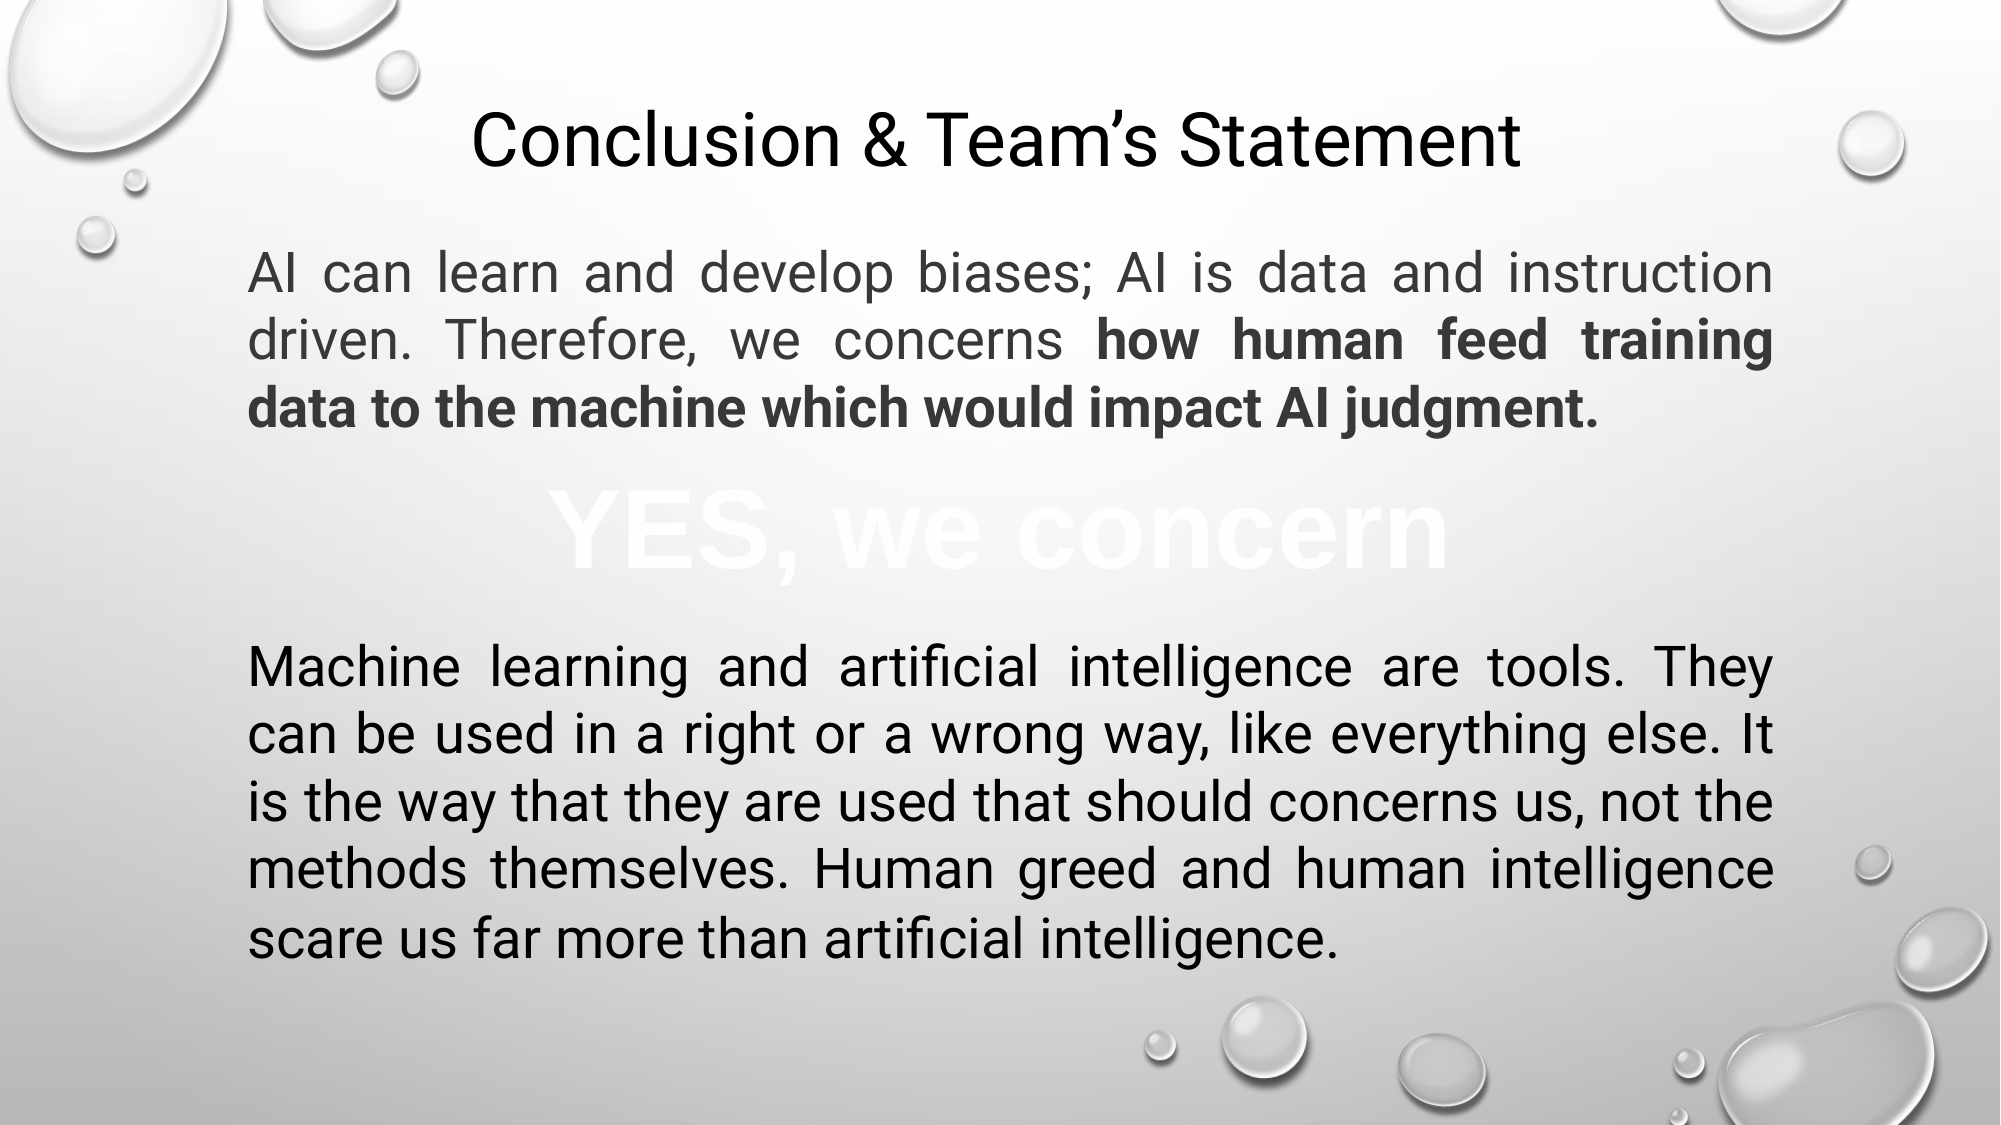

Conclusion & Team’s Statement
AI can learn and develop biases; AI is data and instruction driven. Therefore, we concerns how human feed training data to the machine which would impact AI judgment.
YES, we concern
Machine learning and artificial intelligence are tools. They can be used in a right or a wrong way, like everything else. It is the way that they are used that should concerns us, not the methods themselves. Human greed and human intelligence scare us far more than artificial intelligence.